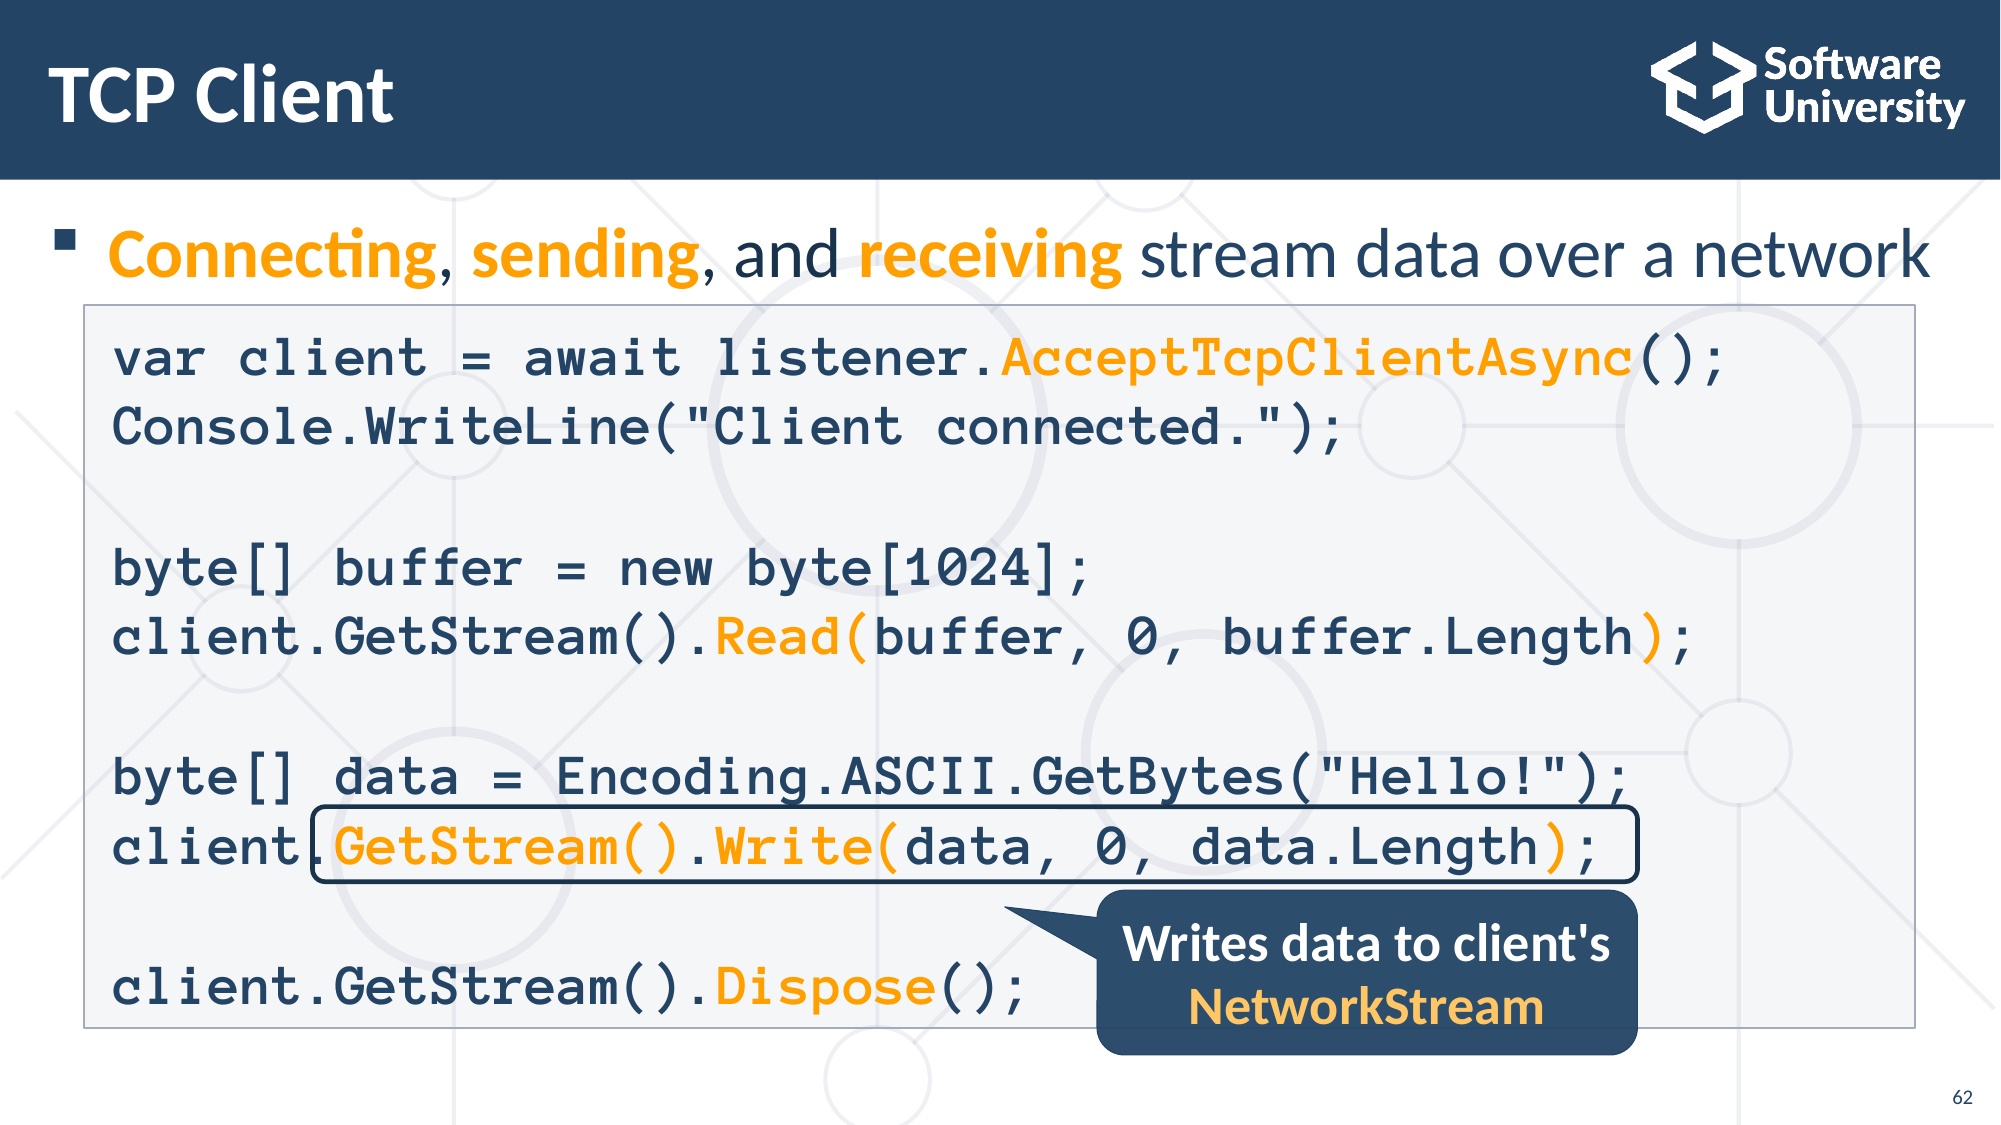

# TCP Client
Connecting, sending, and receiving stream data over a network
var client = await listener.AcceptTcpClientAsync();
Console.WriteLine("Client connected.");

byte[] buffer = new byte[1024];
client.GetStream().Read(buffer, 0, buffer.Length);

byte[] data = Encoding.ASCII.GetBytes("Hello!");
client.GetStream().Write(data, 0, data.Length);

client.GetStream().Dispose();

Writes data to client's NetworkStream
62